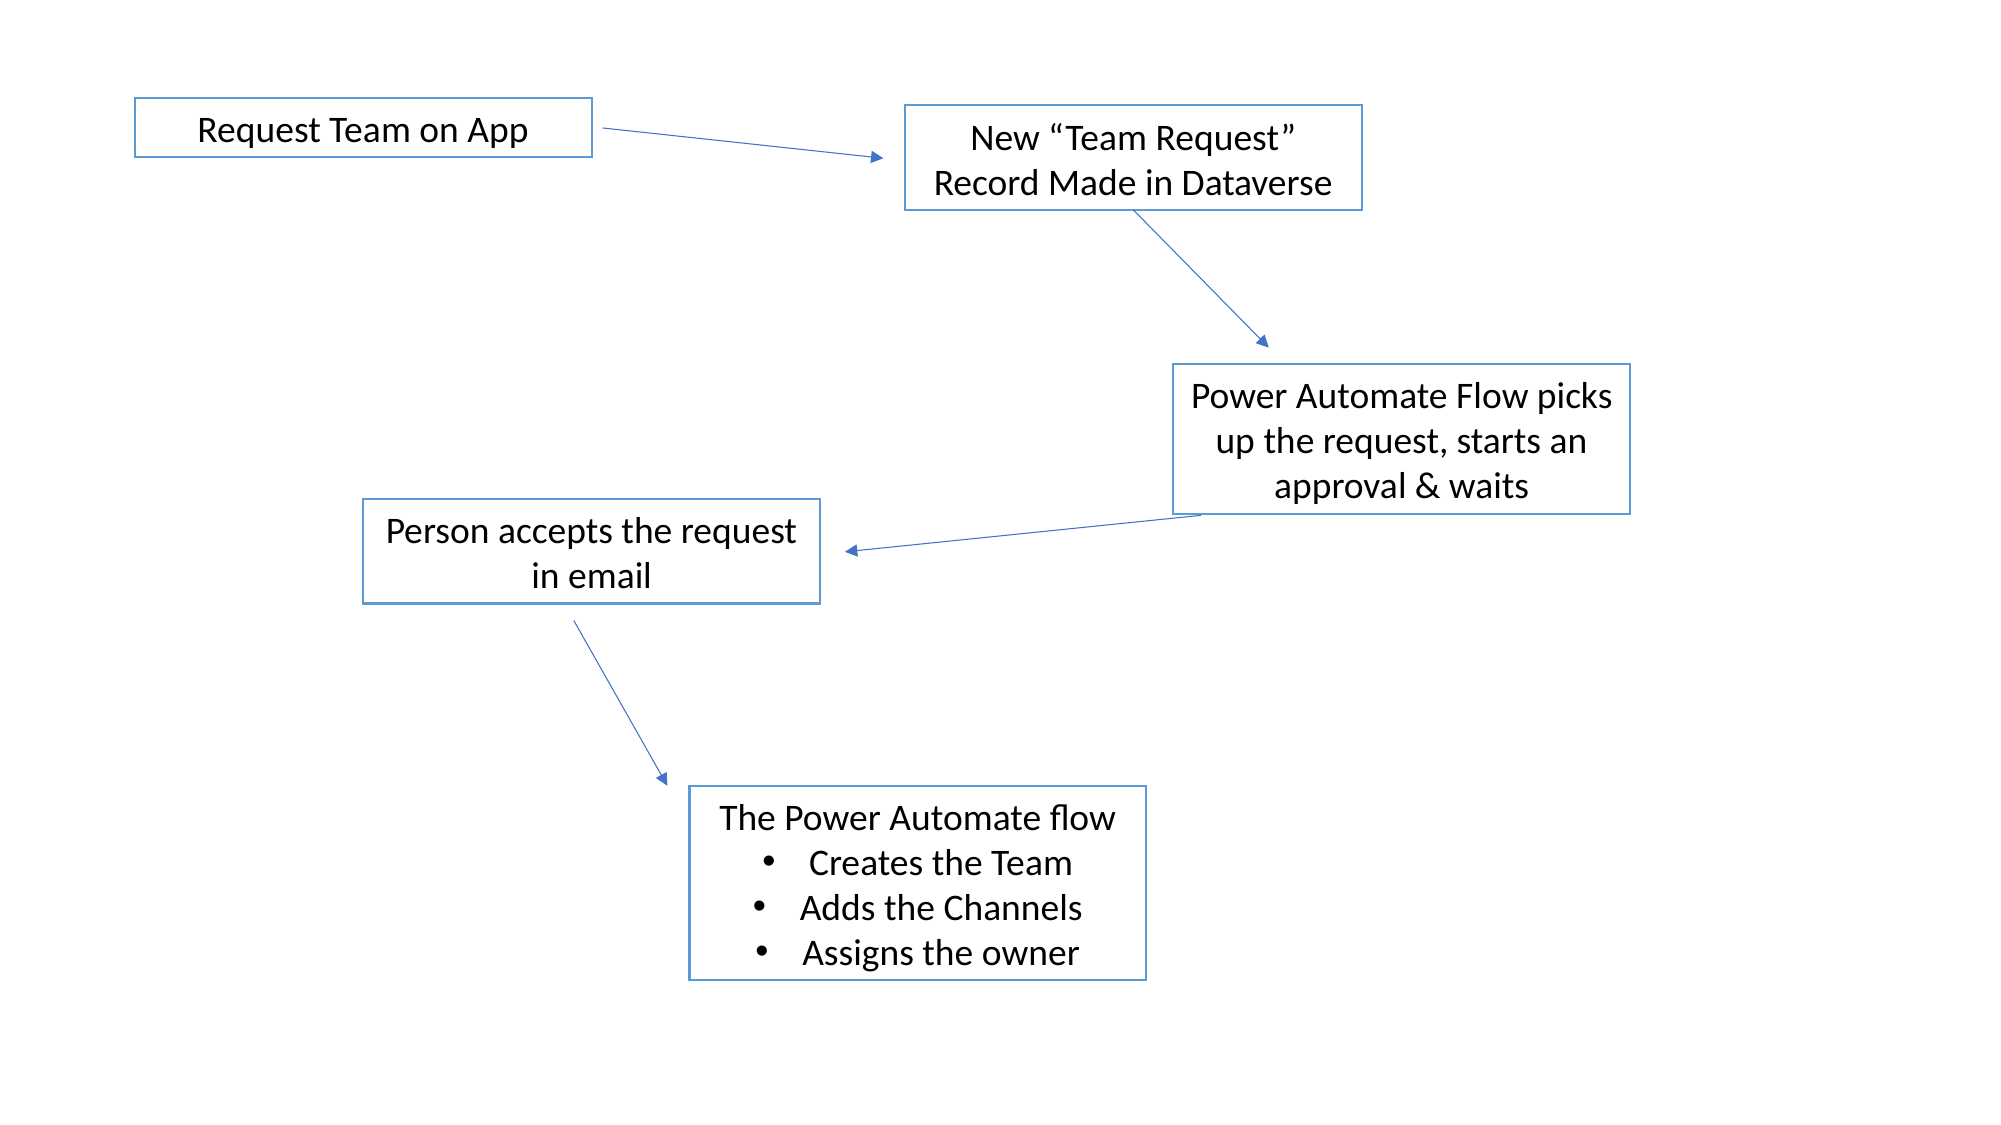

Request Team on App
New “Team Request” Record Made in Dataverse
Power Automate Flow picks up the request, starts an approval & waits
Person accepts the request in email
The Power Automate flow
Creates the Team
Adds the Channels
Assigns the owner